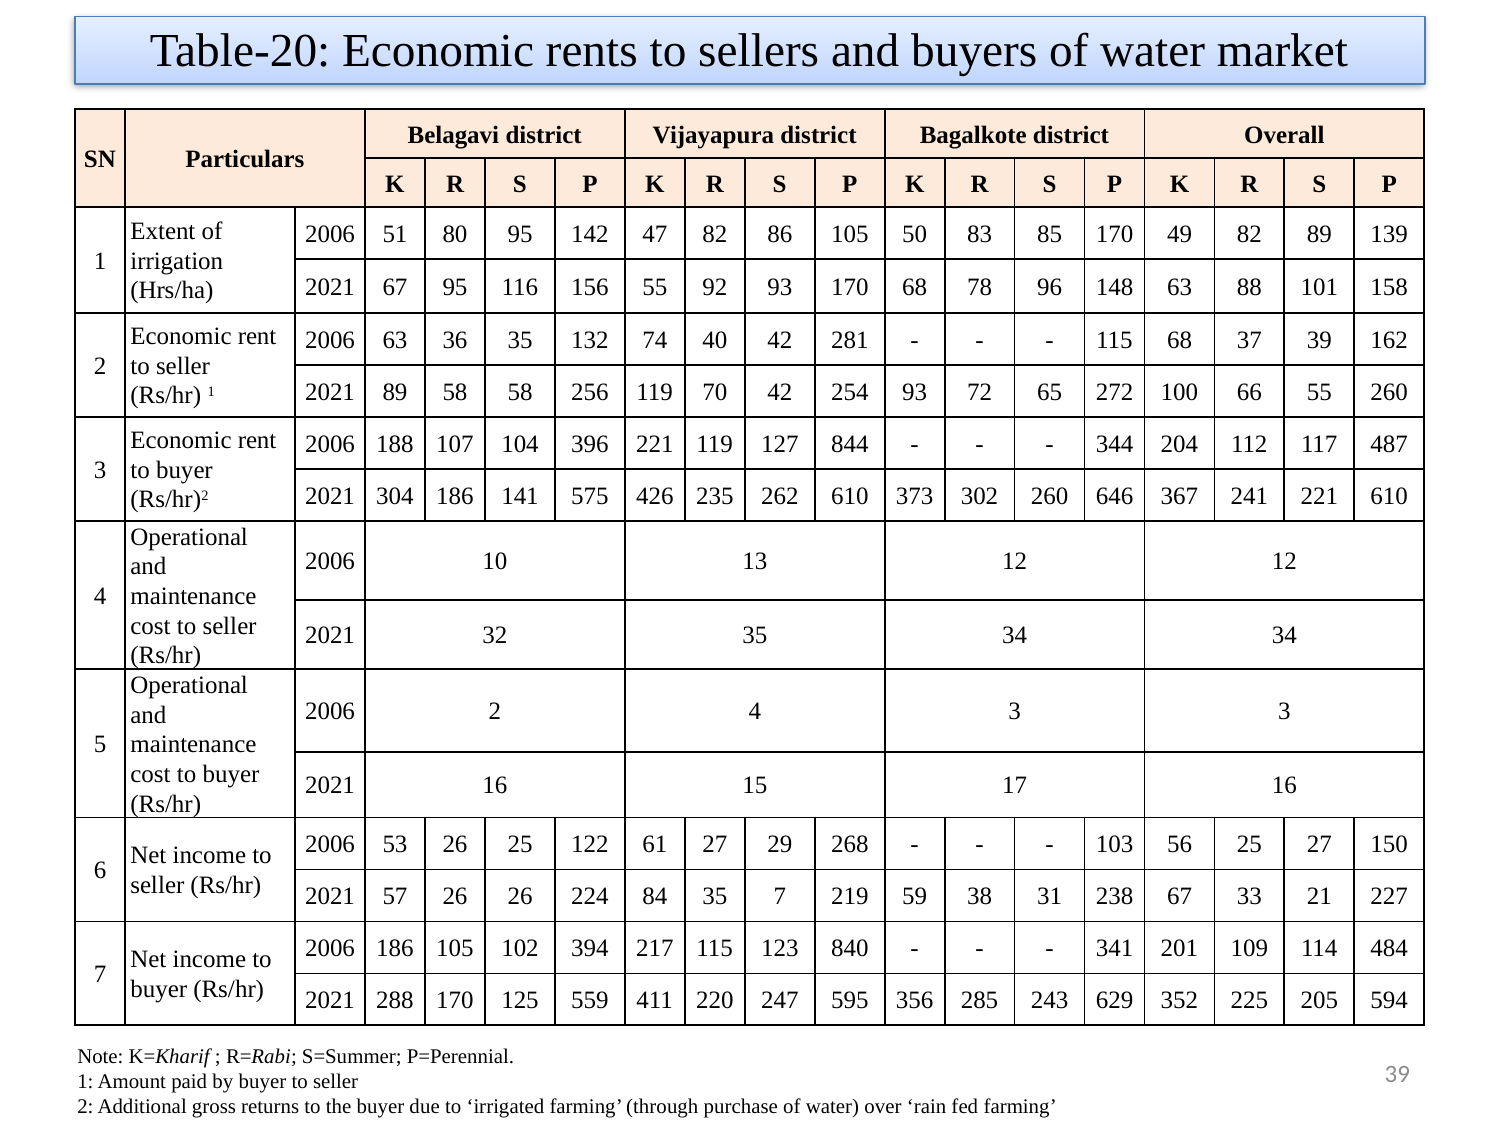

# Table-20: Economic rents to sellers and buyers of water market
| SN | Particulars |  | Belagavi district |  |  |  | Vijayapura district |  |  |  | Bagalkote district |  |  |  | Overall |  |  |  |
| --- | --- | --- | --- | --- | --- | --- | --- | --- | --- | --- | --- | --- | --- | --- | --- | --- | --- | --- |
|  |  |  | K | R | S | P | K | R | S | P | K | R | S | P | K | R | S | P |
| 1 | Extent of irrigation (Hrs/ha) | 2006 | 51 | 80 | 95 | 142 | 47 | 82 | 86 | 105 | 50 | 83 | 85 | 170 | 49 | 82 | 89 | 139 |
|  |  | 2021 | 67 | 95 | 116 | 156 | 55 | 92 | 93 | 170 | 68 | 78 | 96 | 148 | 63 | 88 | 101 | 158 |
| 2 | Economic rent to seller (Rs/hr) 1 | 2006 | 63 | 36 | 35 | 132 | 74 | 40 | 42 | 281 | - | - | - | 115 | 68 | 37 | 39 | 162 |
|  |  | 2021 | 89 | 58 | 58 | 256 | 119 | 70 | 42 | 254 | 93 | 72 | 65 | 272 | 100 | 66 | 55 | 260 |
| 3 | Economic rent to buyer (Rs/hr)2 | 2006 | 188 | 107 | 104 | 396 | 221 | 119 | 127 | 844 | - | - | - | 344 | 204 | 112 | 117 | 487 |
|  |  | 2021 | 304 | 186 | 141 | 575 | 426 | 235 | 262 | 610 | 373 | 302 | 260 | 646 | 367 | 241 | 221 | 610 |
| 4 | Operational and maintenance cost to seller (Rs/hr) | 2006 | 10 |  |  |  | 13 |  |  |  | 12 |  |  |  | 12 |  |  |  |
|  |  | 2021 | 32 |  |  |  | 35 |  |  |  | 34 |  |  |  | 34 |  |  |  |
| 5 | Operational and maintenance cost to buyer (Rs/hr) | 2006 | 2 |  |  |  | 4 |  |  |  | 3 |  |  |  | 3 |  |  |  |
|  |  | 2021 | 16 |  |  |  | 15 |  |  |  | 17 |  |  |  | 16 |  |  |  |
| 6 | Net income to seller (Rs/hr) | 2006 | 53 | 26 | 25 | 122 | 61 | 27 | 29 | 268 | - | - | - | 103 | 56 | 25 | 27 | 150 |
|  |  | 2021 | 57 | 26 | 26 | 224 | 84 | 35 | 7 | 219 | 59 | 38 | 31 | 238 | 67 | 33 | 21 | 227 |
| 7 | Net income to buyer (Rs/hr) | 2006 | 186 | 105 | 102 | 394 | 217 | 115 | 123 | 840 | - | - | - | 341 | 201 | 109 | 114 | 484 |
|  |  | 2021 | 288 | 170 | 125 | 559 | 411 | 220 | 247 | 595 | 356 | 285 | 243 | 629 | 352 | 225 | 205 | 594 |
Note: K=Kharif ; R=Rabi; S=Summer; P=Perennial.
1: Amount paid by buyer to seller
2: Additional gross returns to the buyer due to ‘irrigated farming’ (through purchase of water) over ‘rain fed farming’
39